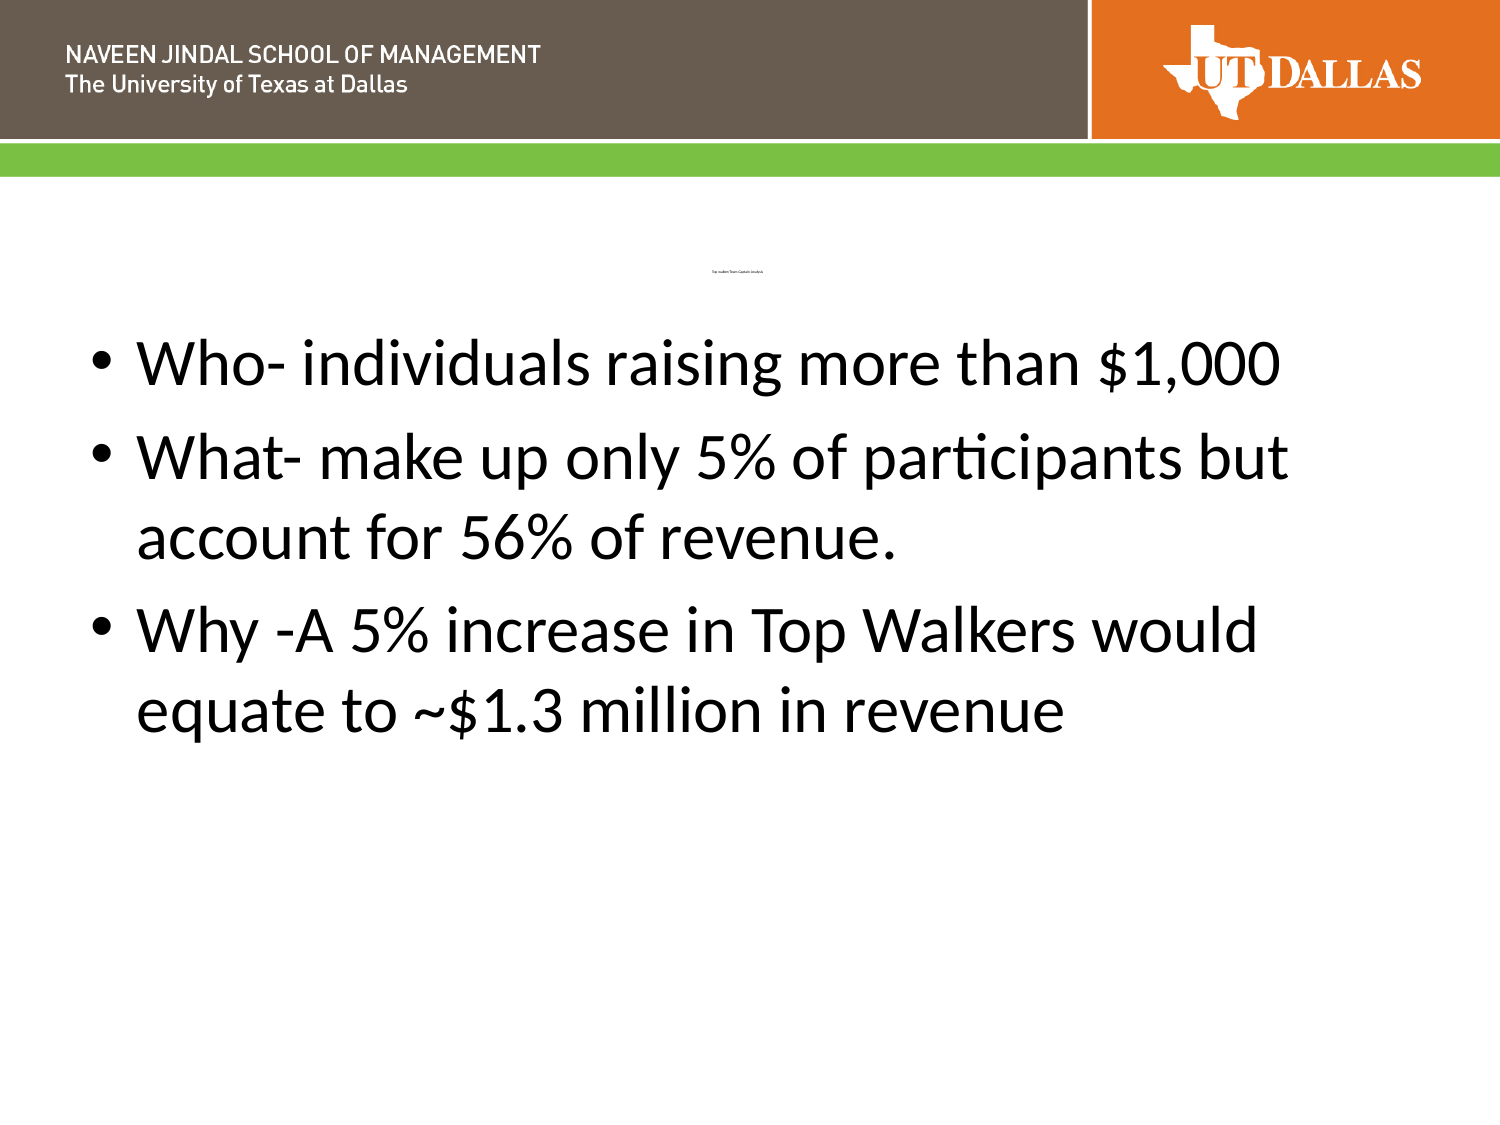

# Top walker/Team Captain Analysis
Who- individuals raising more than $1,000
What- make up only 5% of participants but account for 56% of revenue.
Why -A 5% increase in Top Walkers would equate to ~$1.3 million in revenue